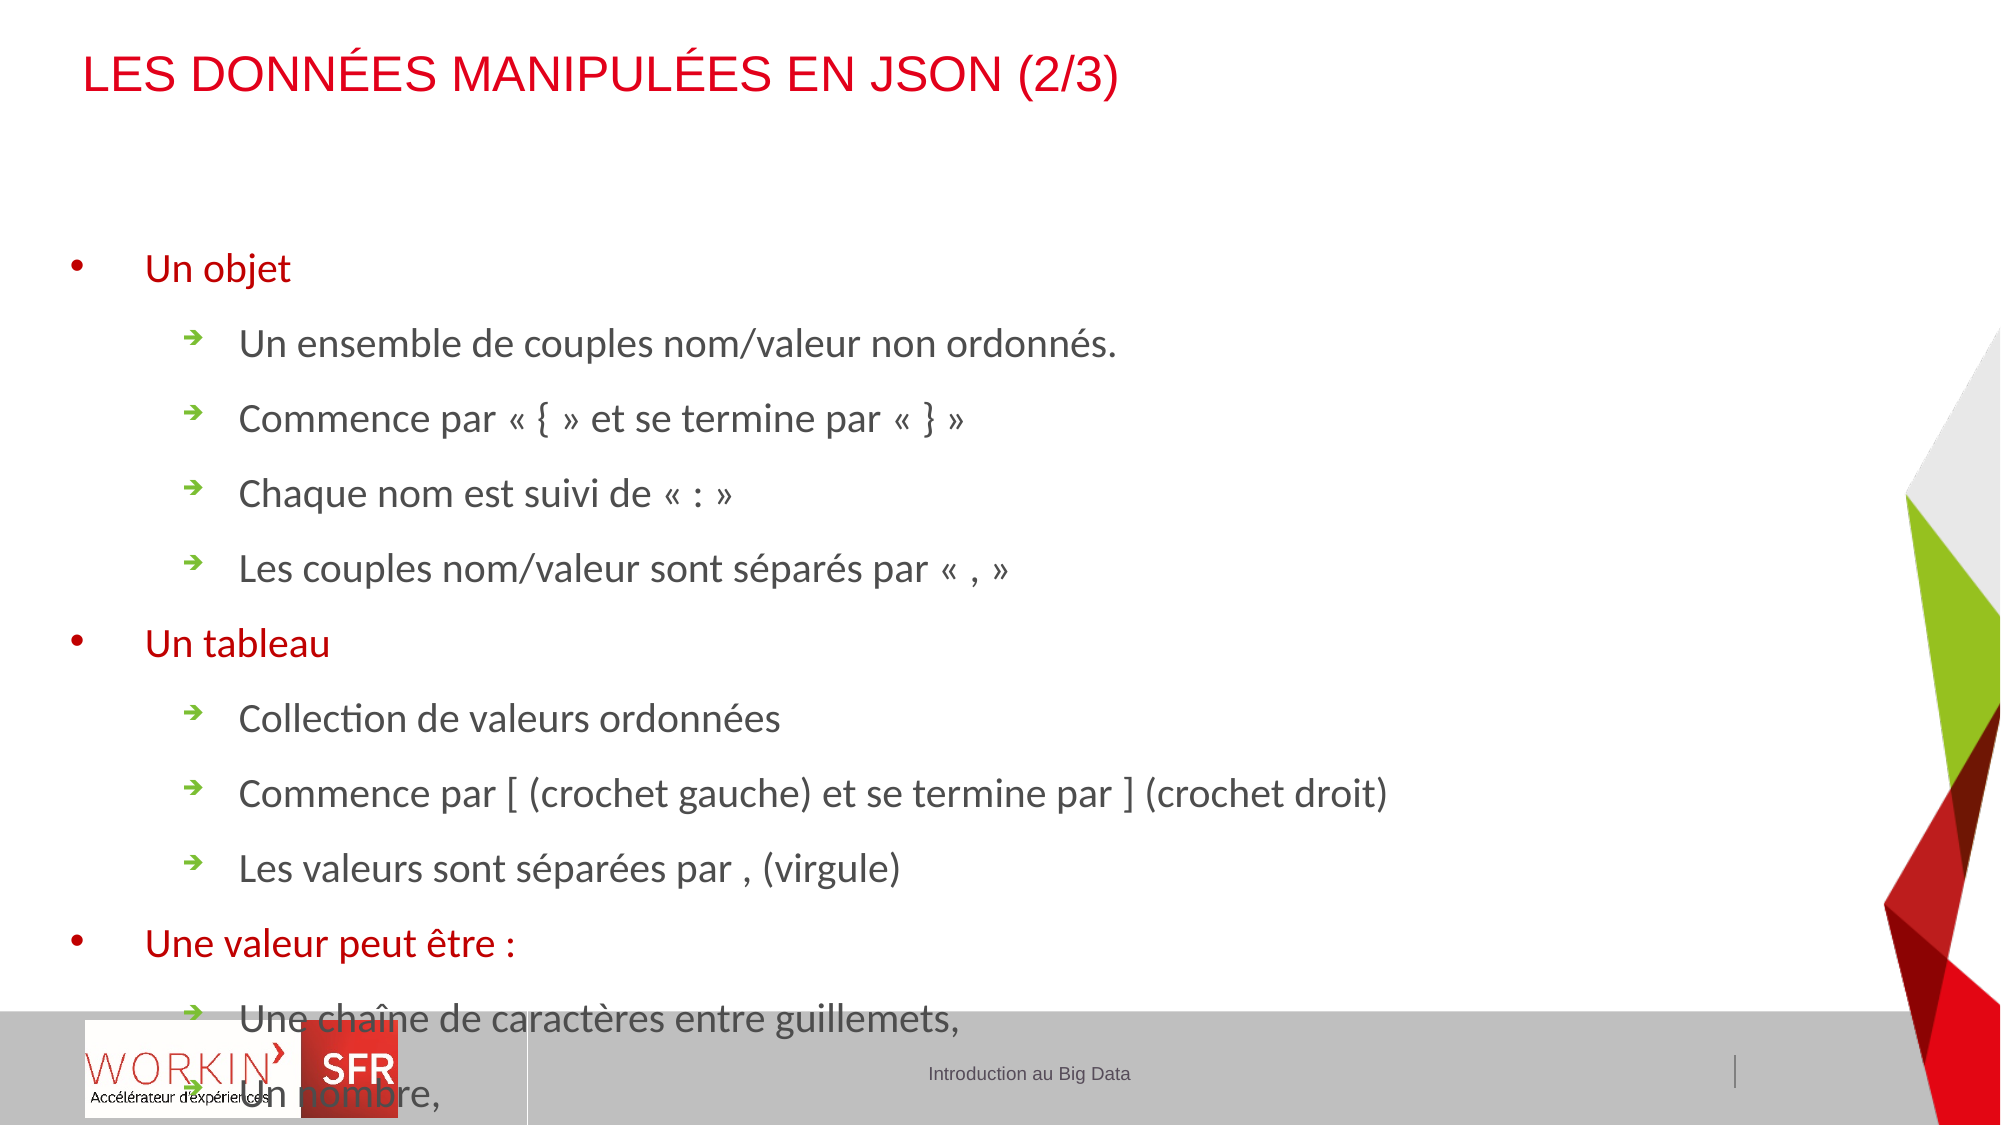

# Les données manipulées en JSON (2/3)
Un objet
Un ensemble de couples nom/valeur non ordonnés.
Commence par « { » et se termine par « } »
Chaque nom est suivi de « : »
Les couples nom/valeur sont séparés par « , »
Un tableau
Collection de valeurs ordonnées
Commence par [ (crochet gauche) et se termine par ] (crochet droit)
Les valeurs sont séparées par , (virgule)
Une valeur peut être :
Une chaîne de caractères entre guillemets,
Un nombre,
true ou false ou null
Un objet
Un tableau.
Ces structures peuvent être imbriquées.